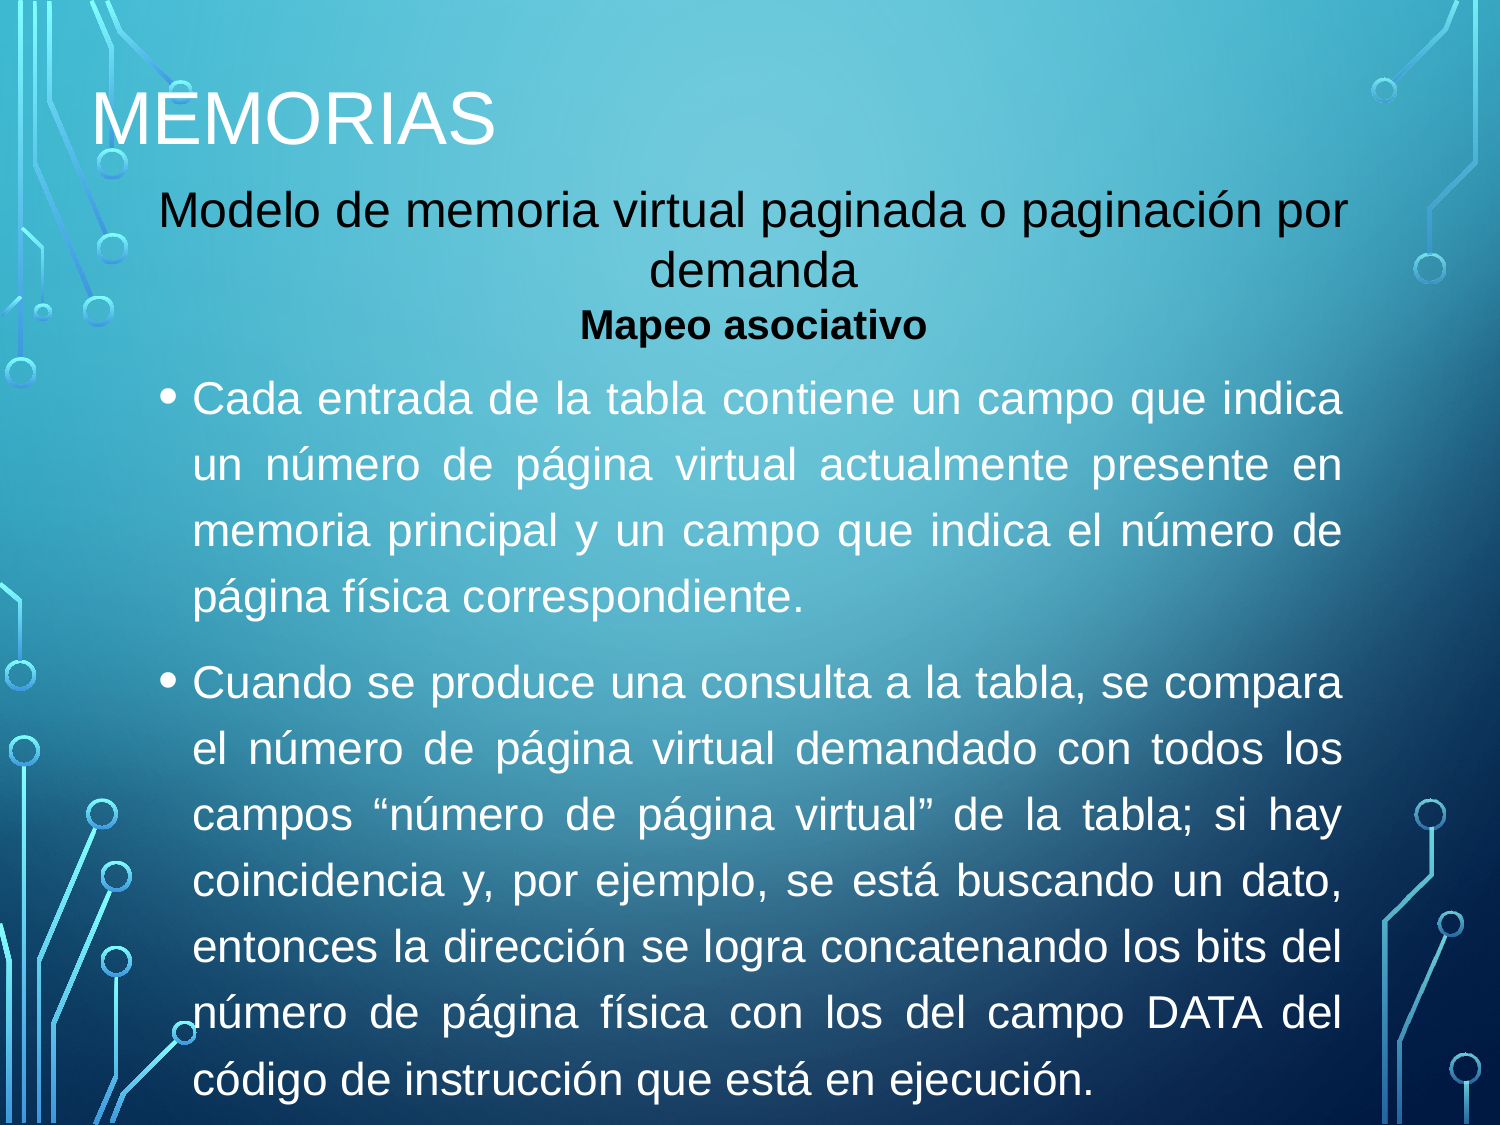

# Memorias
Modelo de memoria virtual paginada o paginación por demanda
Mapeo asociativo
Cada entrada de la tabla contiene un campo que indica un número de página virtual actualmente presente en memoria principal y un campo que indica el número de página física correspondiente.
Cuando se produce una consulta a la tabla, se compara el número de página virtual demandado con todos los campos “número de página virtual” de la tabla; si hay coincidencia y, por ejemplo, se está buscando un dato, entonces la dirección se logra concatenando los bits del número de página física con los del campo DATA del código de instrucción que está en ejecución.